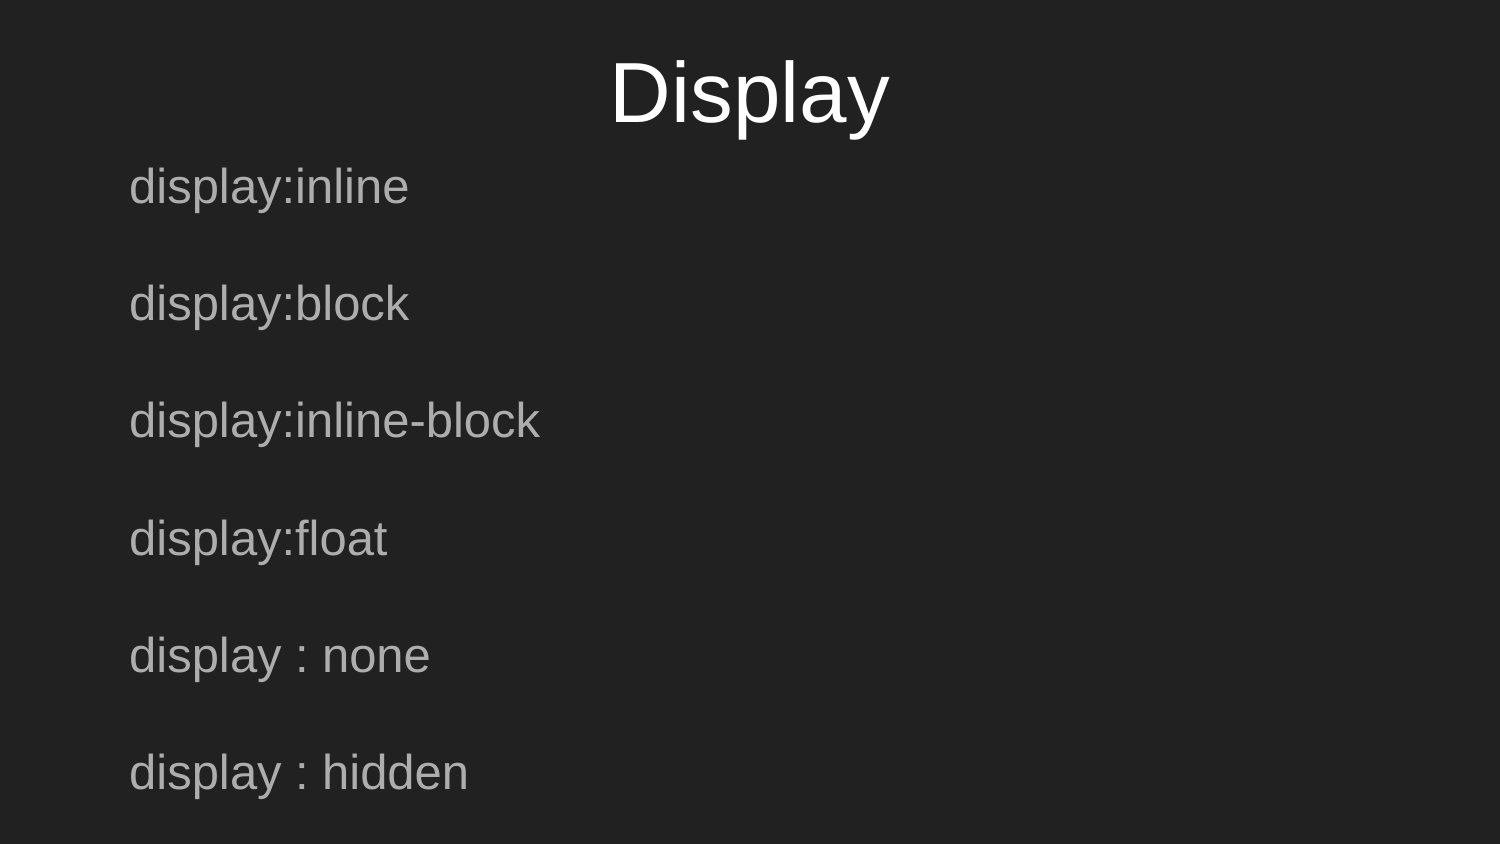

# Display
display:inline

display:block

display:inline-block

display:float

display : none

display : hidden